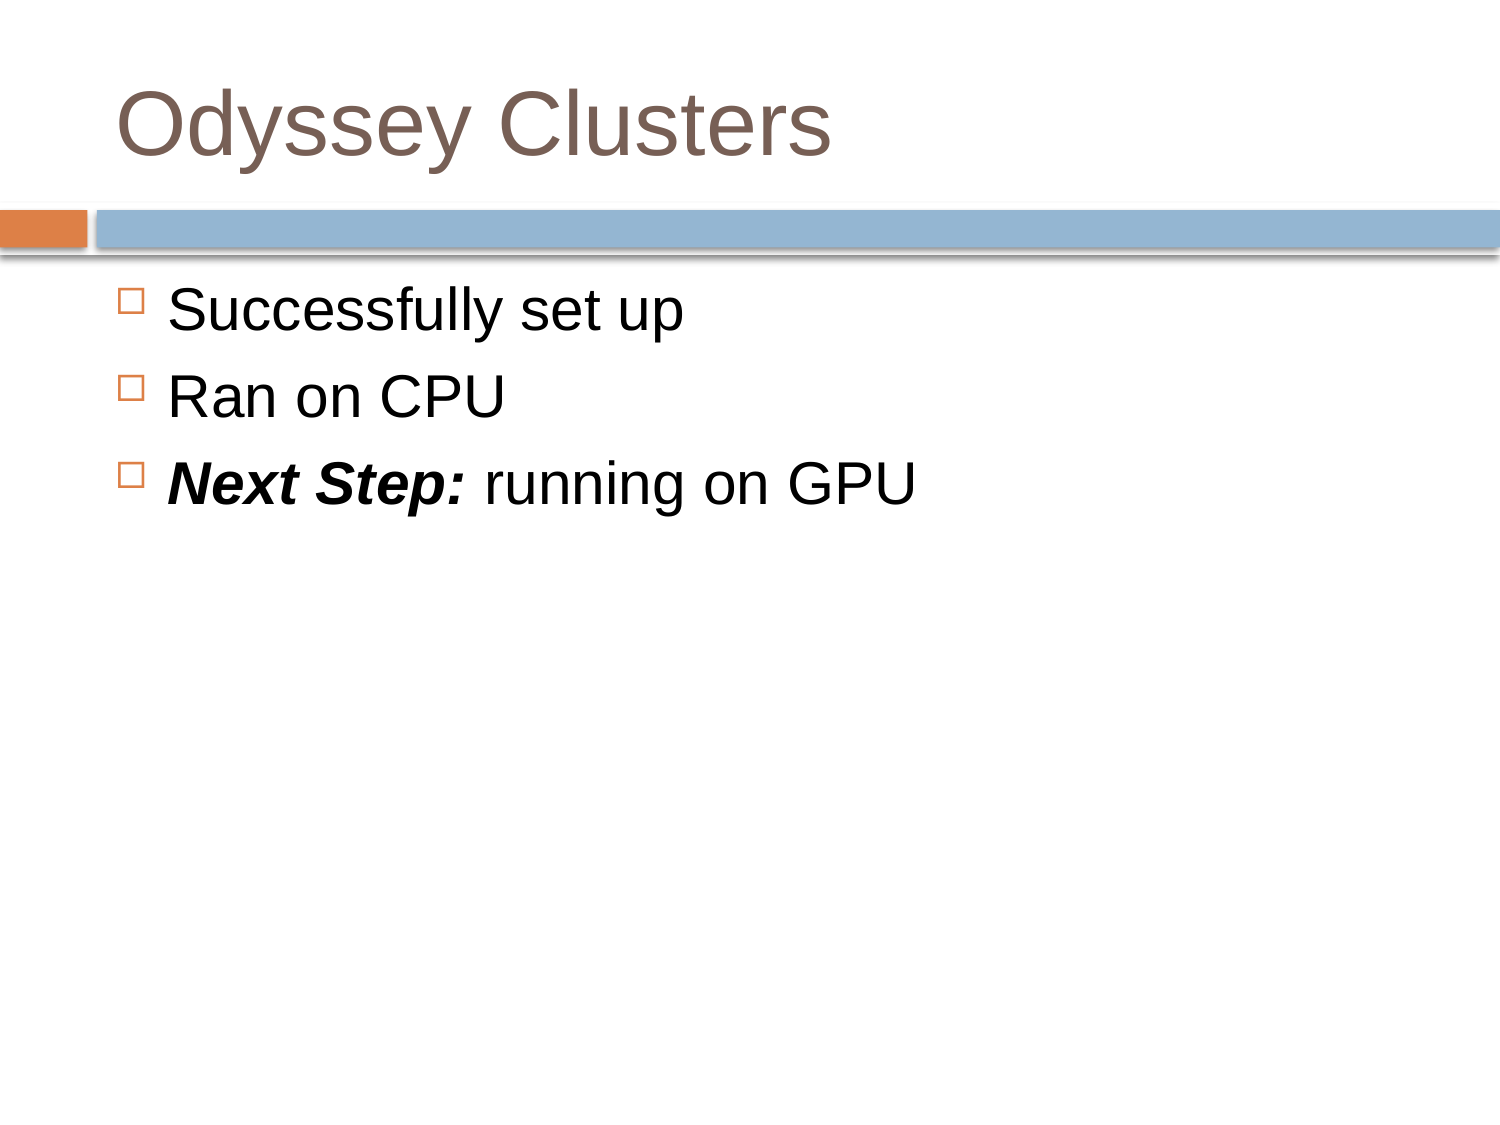

# Odyssey Clusters
Successfully set up
Ran on CPU
Next Step: running on GPU